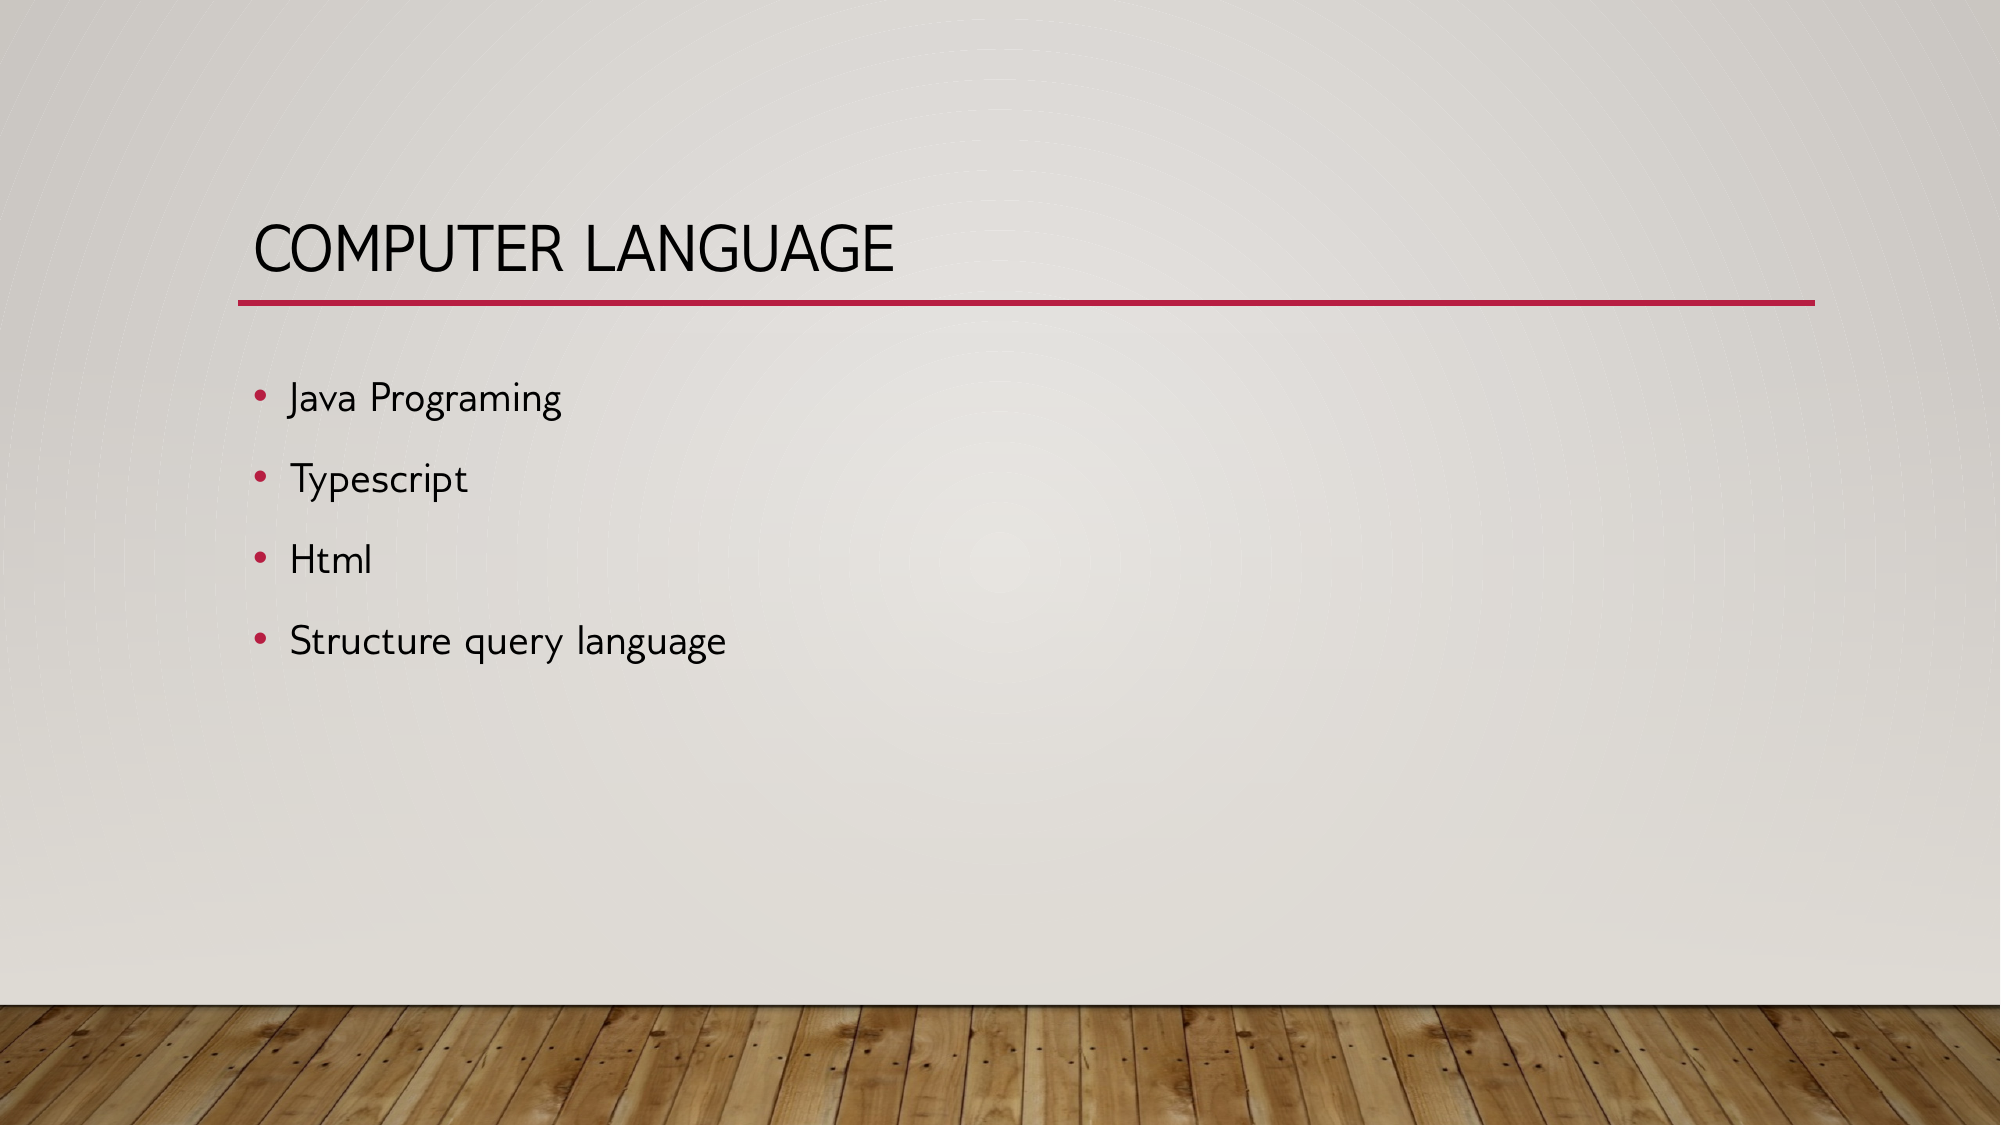

# Computer language
Java Programing
Typescript
Html
Structure query language